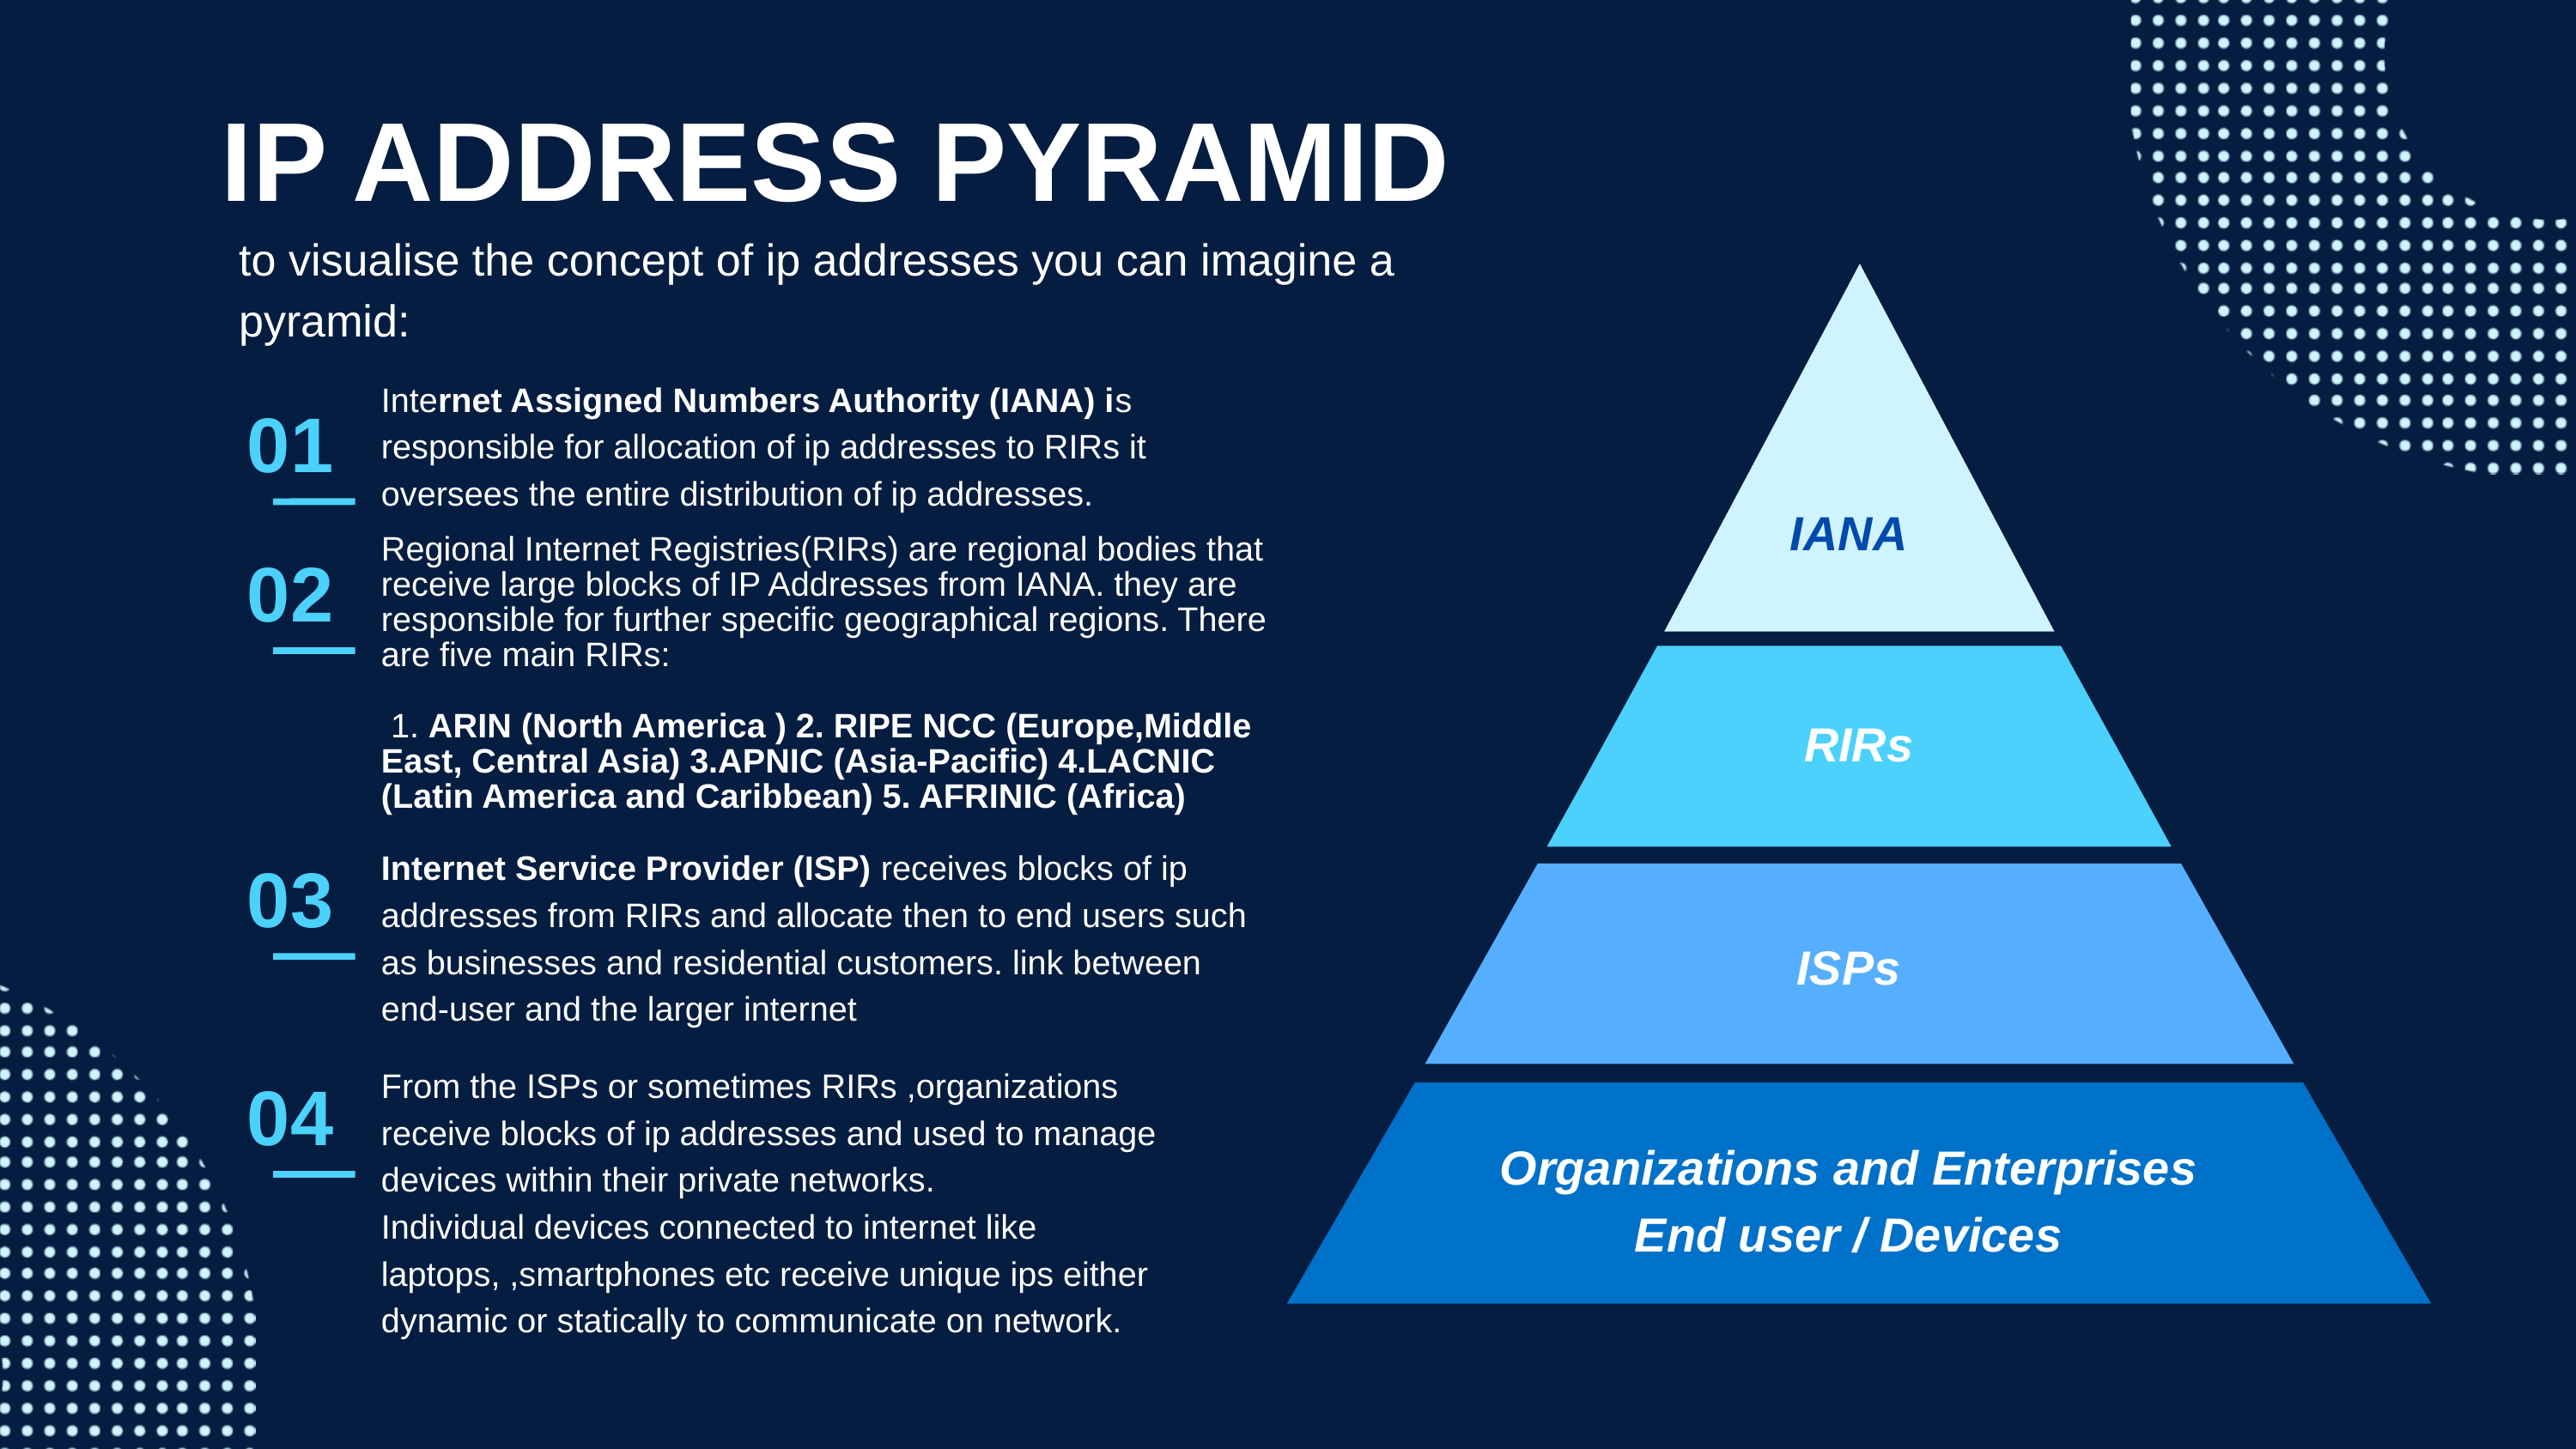

IP ADDRESS PYRAMID
to visualise the concept of ip addresses you can imagine a pyramid:

Internet Assigned Numbers Authority (IANA) is responsible for allocation of ip addresses to RIRs it oversees the entire distribution of ip addresses.
01
IANA

02
Regional Internet Registries(RIRs) are regional bodies that receive large blocks of IP Addresses from IANA. they are responsible for further specific geographical regions. There are five main RIRs:

 1. ARIN (North America ) 2. RIPE NCC (Europe,Middle East, Central Asia) 3.APNIC (Asia-Pacific) 4.LACNIC (Latin America and Caribbean) 5. AFRINIC (Africa)

RIRs
03
Internet Service Provider (ISP) receives blocks of ip addresses from RIRs and allocate then to end users such as businesses and residential customers. link between end-user and the larger internet

ISPs

04
From the ISPs or sometimes RIRs ,organizations receive blocks of ip addresses and used to manage devices within their private networks.
Individual devices connected to internet like laptops, ,smartphones etc receive unique ips either dynamic or statically to communicate on network.

Organizations and Enterprises
End user / Devices